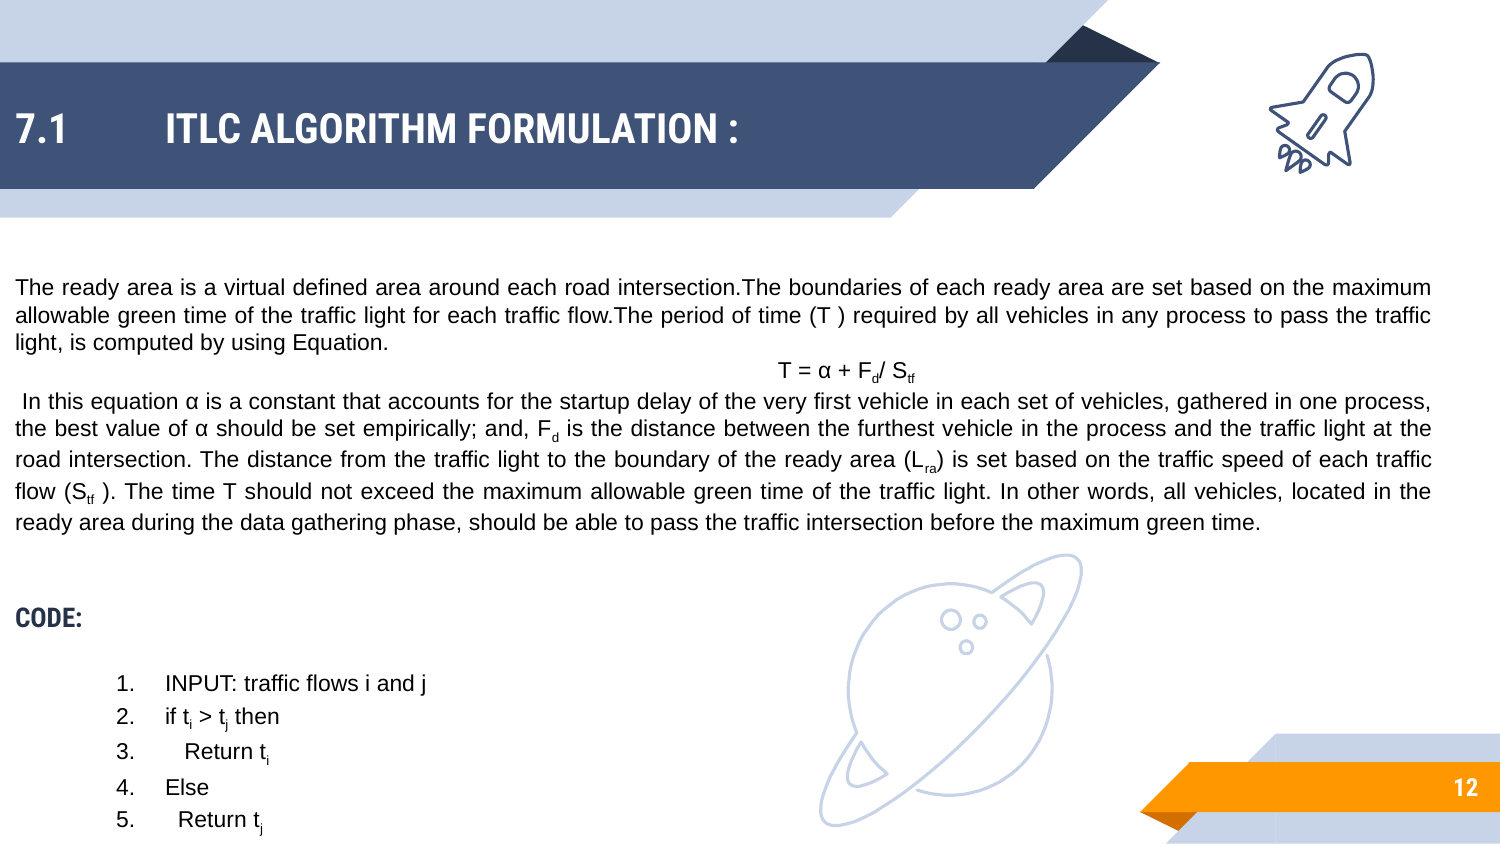

# 7.1	ITLC ALGORITHM FORMULATION :
The ready area is a virtual defined area around each road intersection.The boundaries of each ready area are set based on the maximum allowable green time of the traffic light for each traffic flow.The period of time (T ) required by all vehicles in any process to pass the traffic light, is computed by using Equation.
                                    				  T = α + Fd/ Stf
 In this equation α is a constant that accounts for the startup delay of the very first vehicle in each set of vehicles, gathered in one process, the best value of α should be set empirically; and, Fd is the distance between the furthest vehicle in the process and the traffic light at the road intersection. The distance from the traffic light to the boundary of the ready area (Lra) is set based on the traffic speed of each traffic flow (Stf ). The time T should not exceed the maximum allowable green time of the traffic light. In other words, all vehicles, located in the ready area during the data gathering phase, should be able to pass the traffic intersection before the maximum green time.

CODE:

INPUT: traffic flows i and j
if ti > tj then
   Return ti
Else
  Return tj
end

12